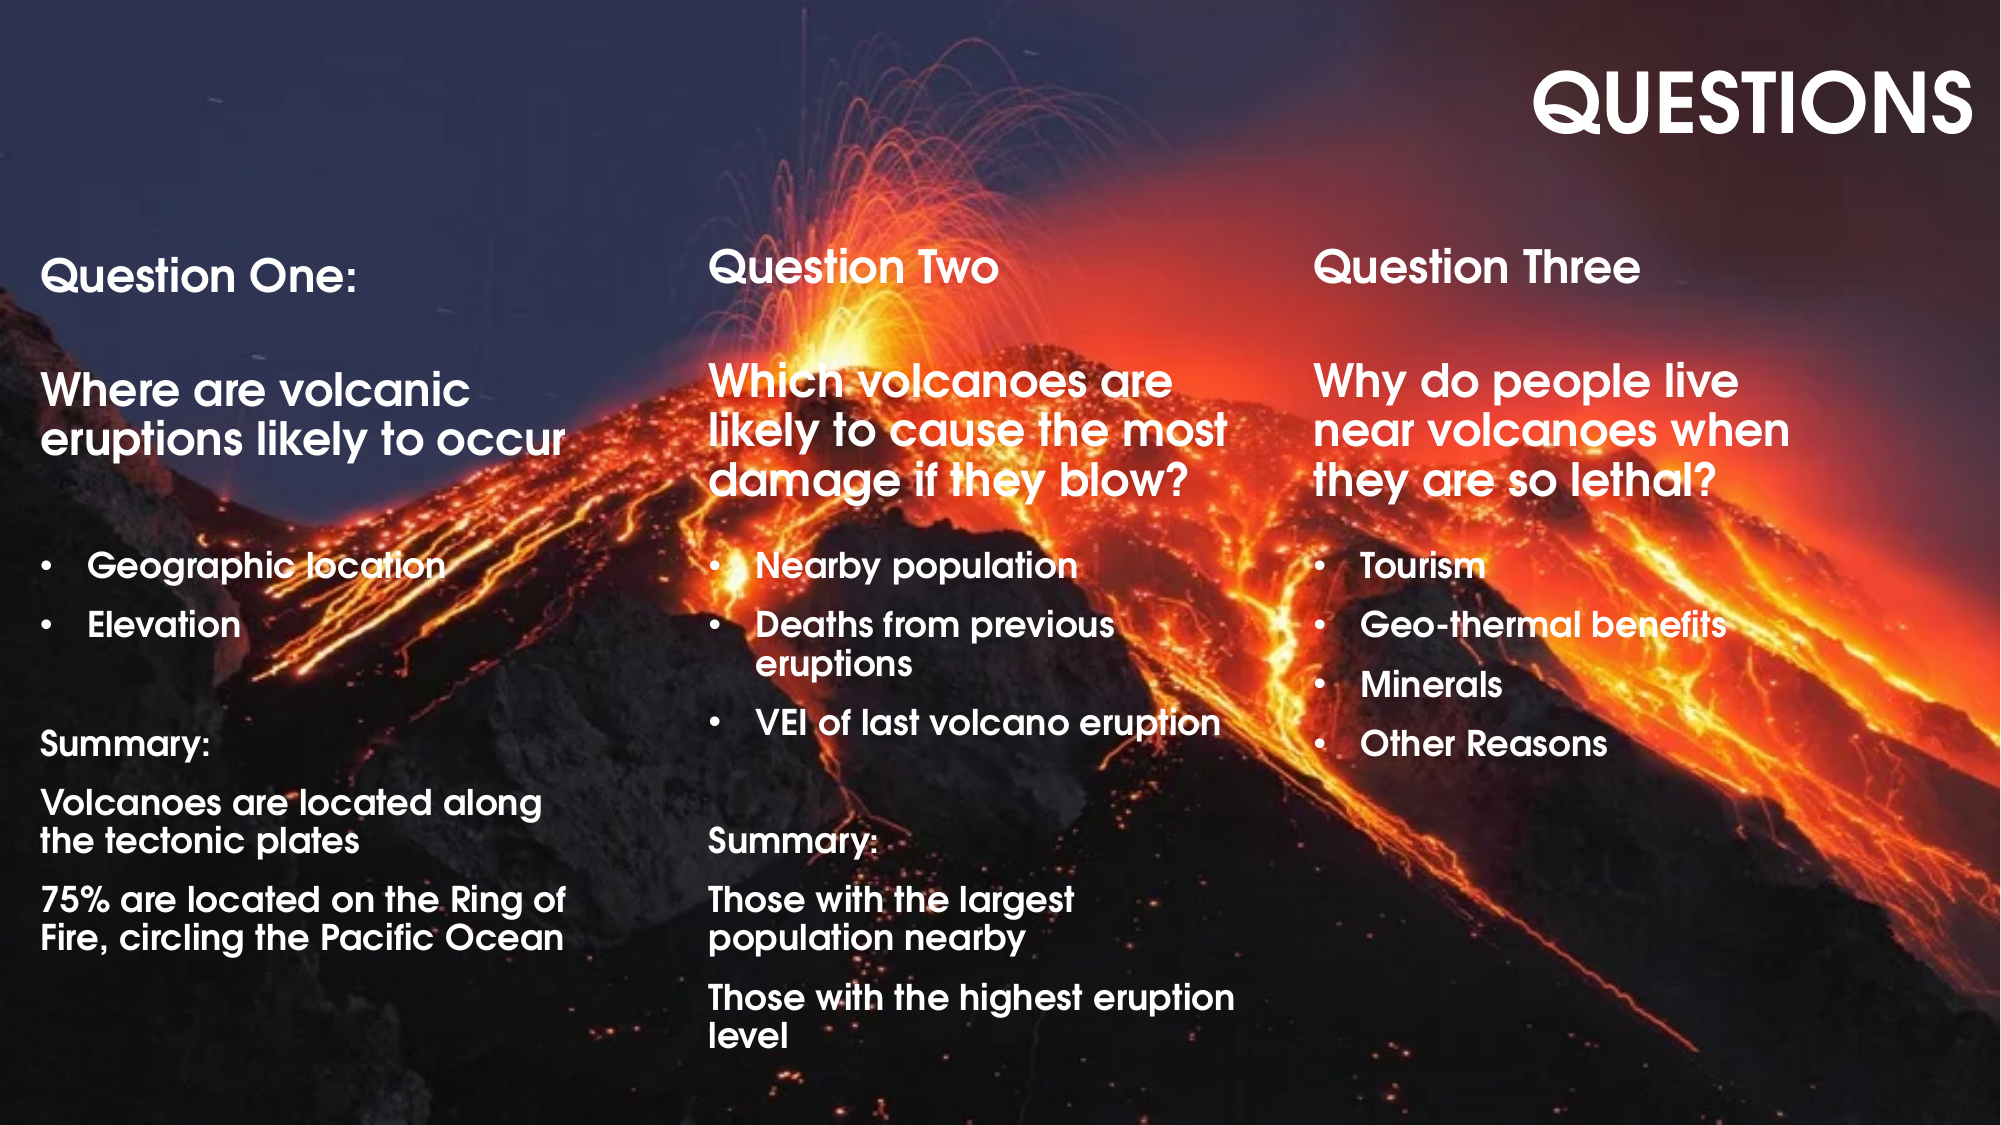

# Questions
Question Two

Which volcanoes are likely to cause the most damage if they blow?
Question Three

Why do people live near volcanoes when they are so lethal?
Question One:

Where are volcanic eruptions likely to occur
Nearby population
Deaths from previous eruptions
VEI of last volcano eruption

Summary:
Those with the largest population nearby
Those with the highest eruption level
Geographic location
Elevation

Summary:
Volcanoes are located along the tectonic plates
75% are located on the Ring of Fire, circling the Pacific Ocean
Tourism
Geo-thermal benefits
Minerals
Other Reasons